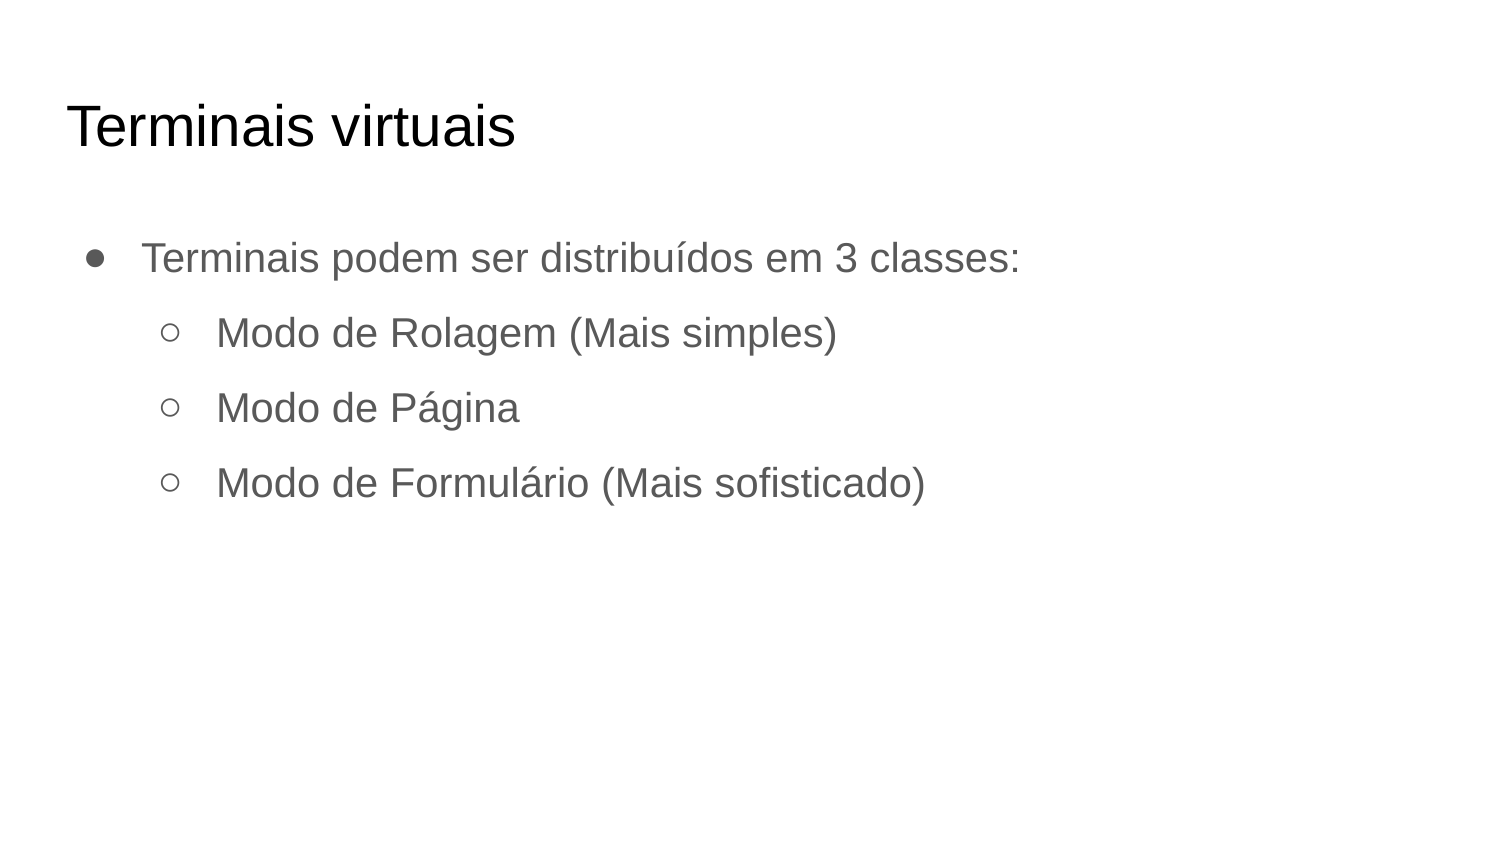

# Terminais virtuais
Terminais podem ser distribuídos em 3 classes:
Modo de Rolagem (Mais simples)
Modo de Página
Modo de Formulário (Mais sofisticado)